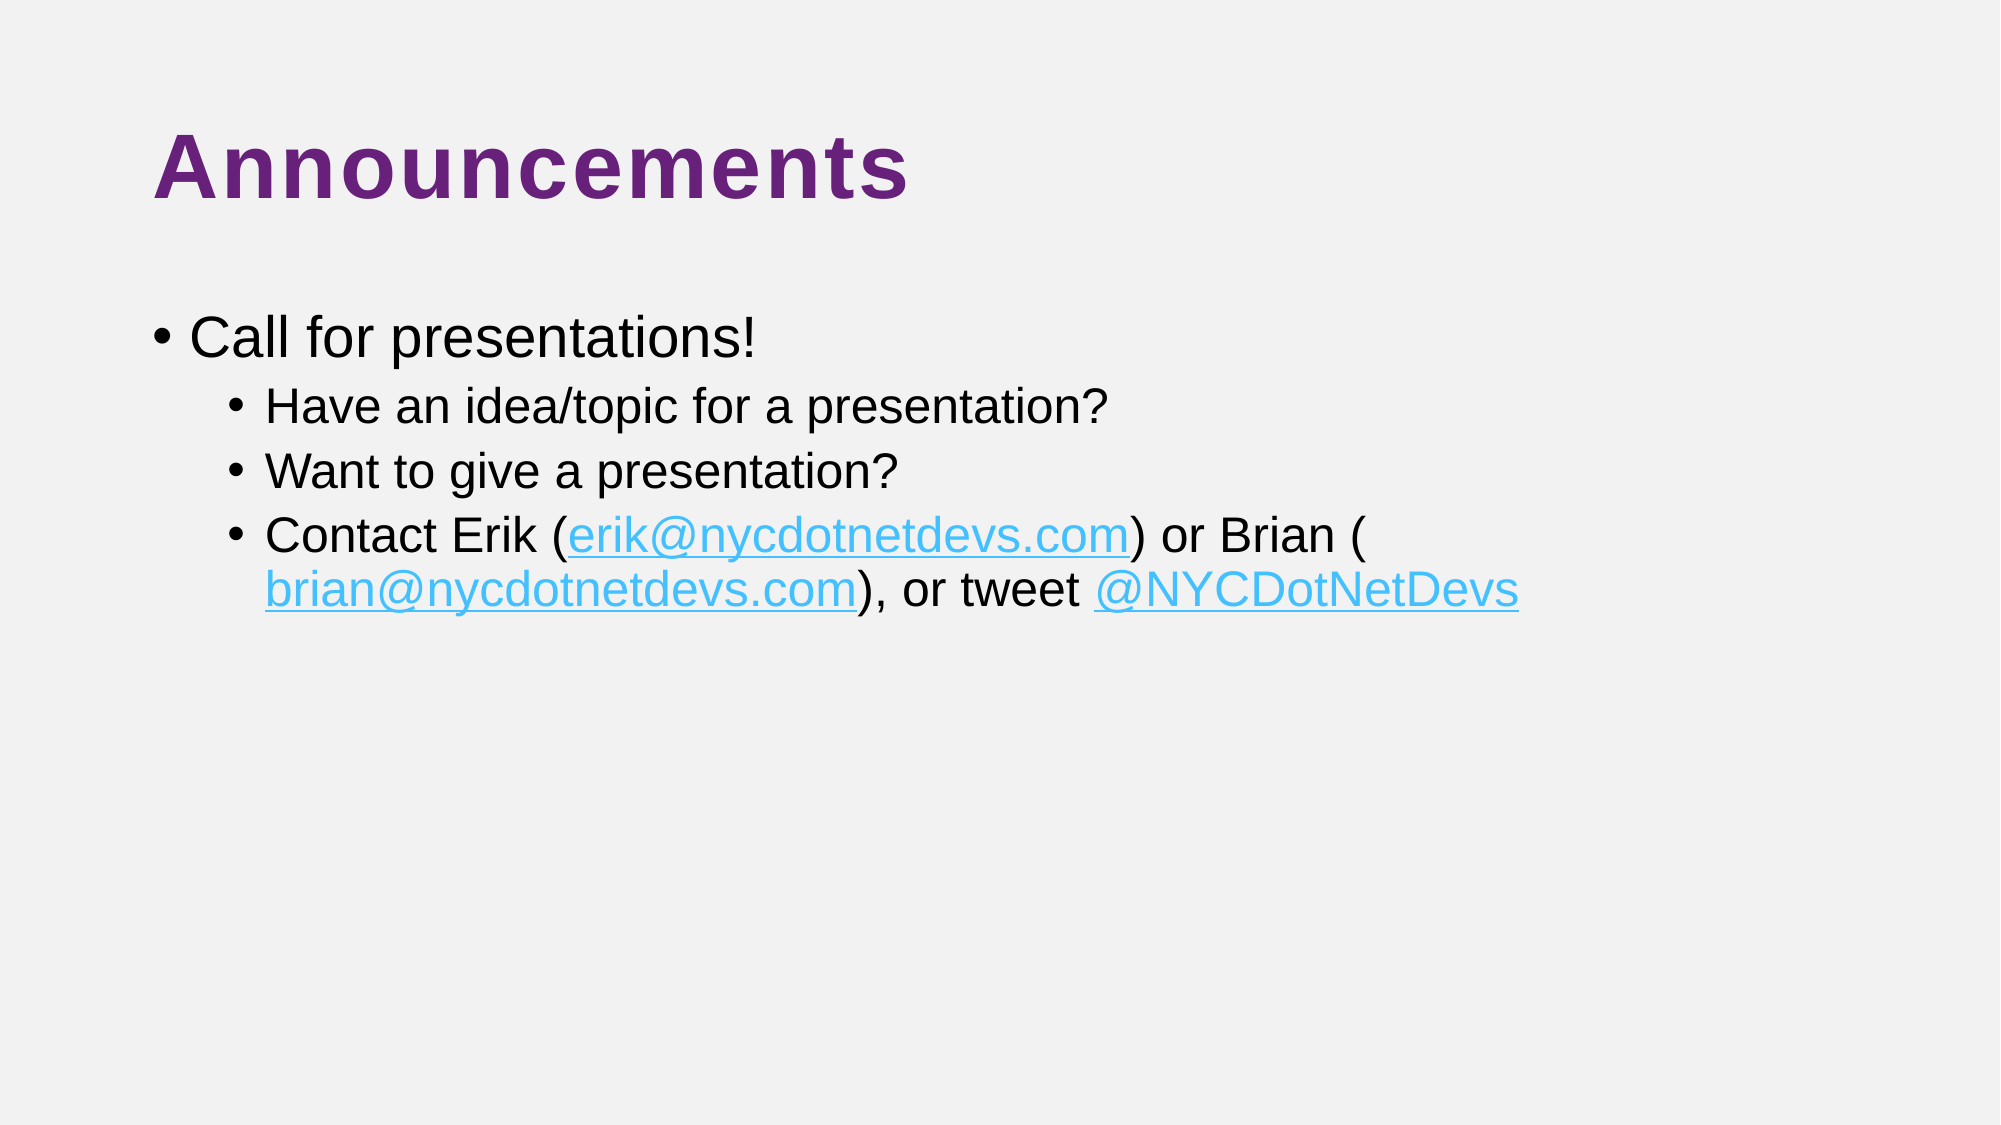

# Announcements
Call for presentations!
Have an idea/topic for a presentation?
Want to give a presentation?
Contact Erik (erik@nycdotnetdevs.com) or Brian (brian@nycdotnetdevs.com), or tweet @NYCDotNetDevs